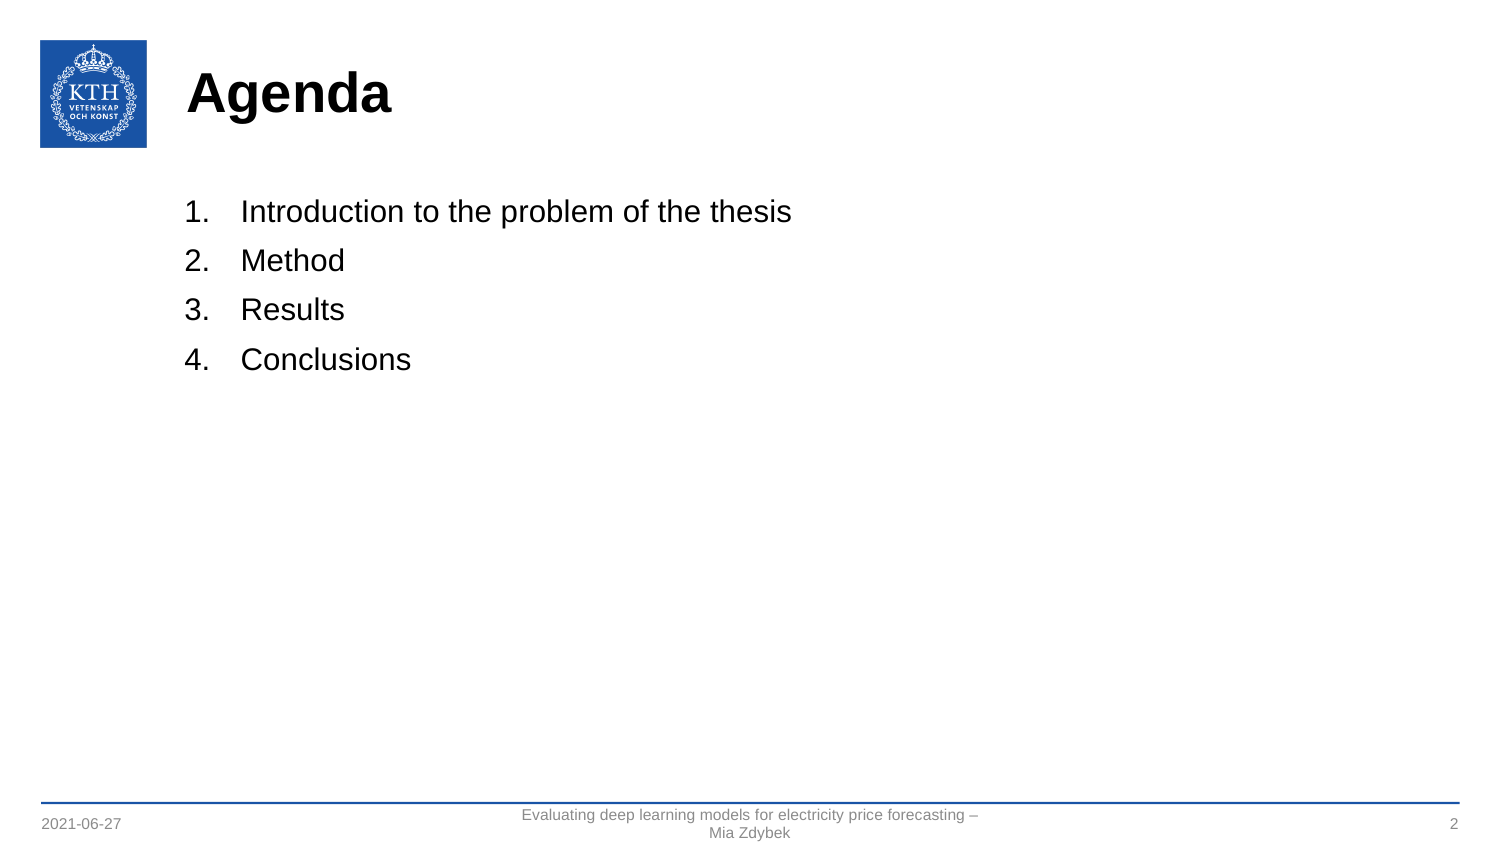

# Agenda
Introduction to the problem of the thesis
Method
Results
Conclusions
2021-06-27
Evaluating deep learning models for electricity price forecasting – Mia Zdybek
2